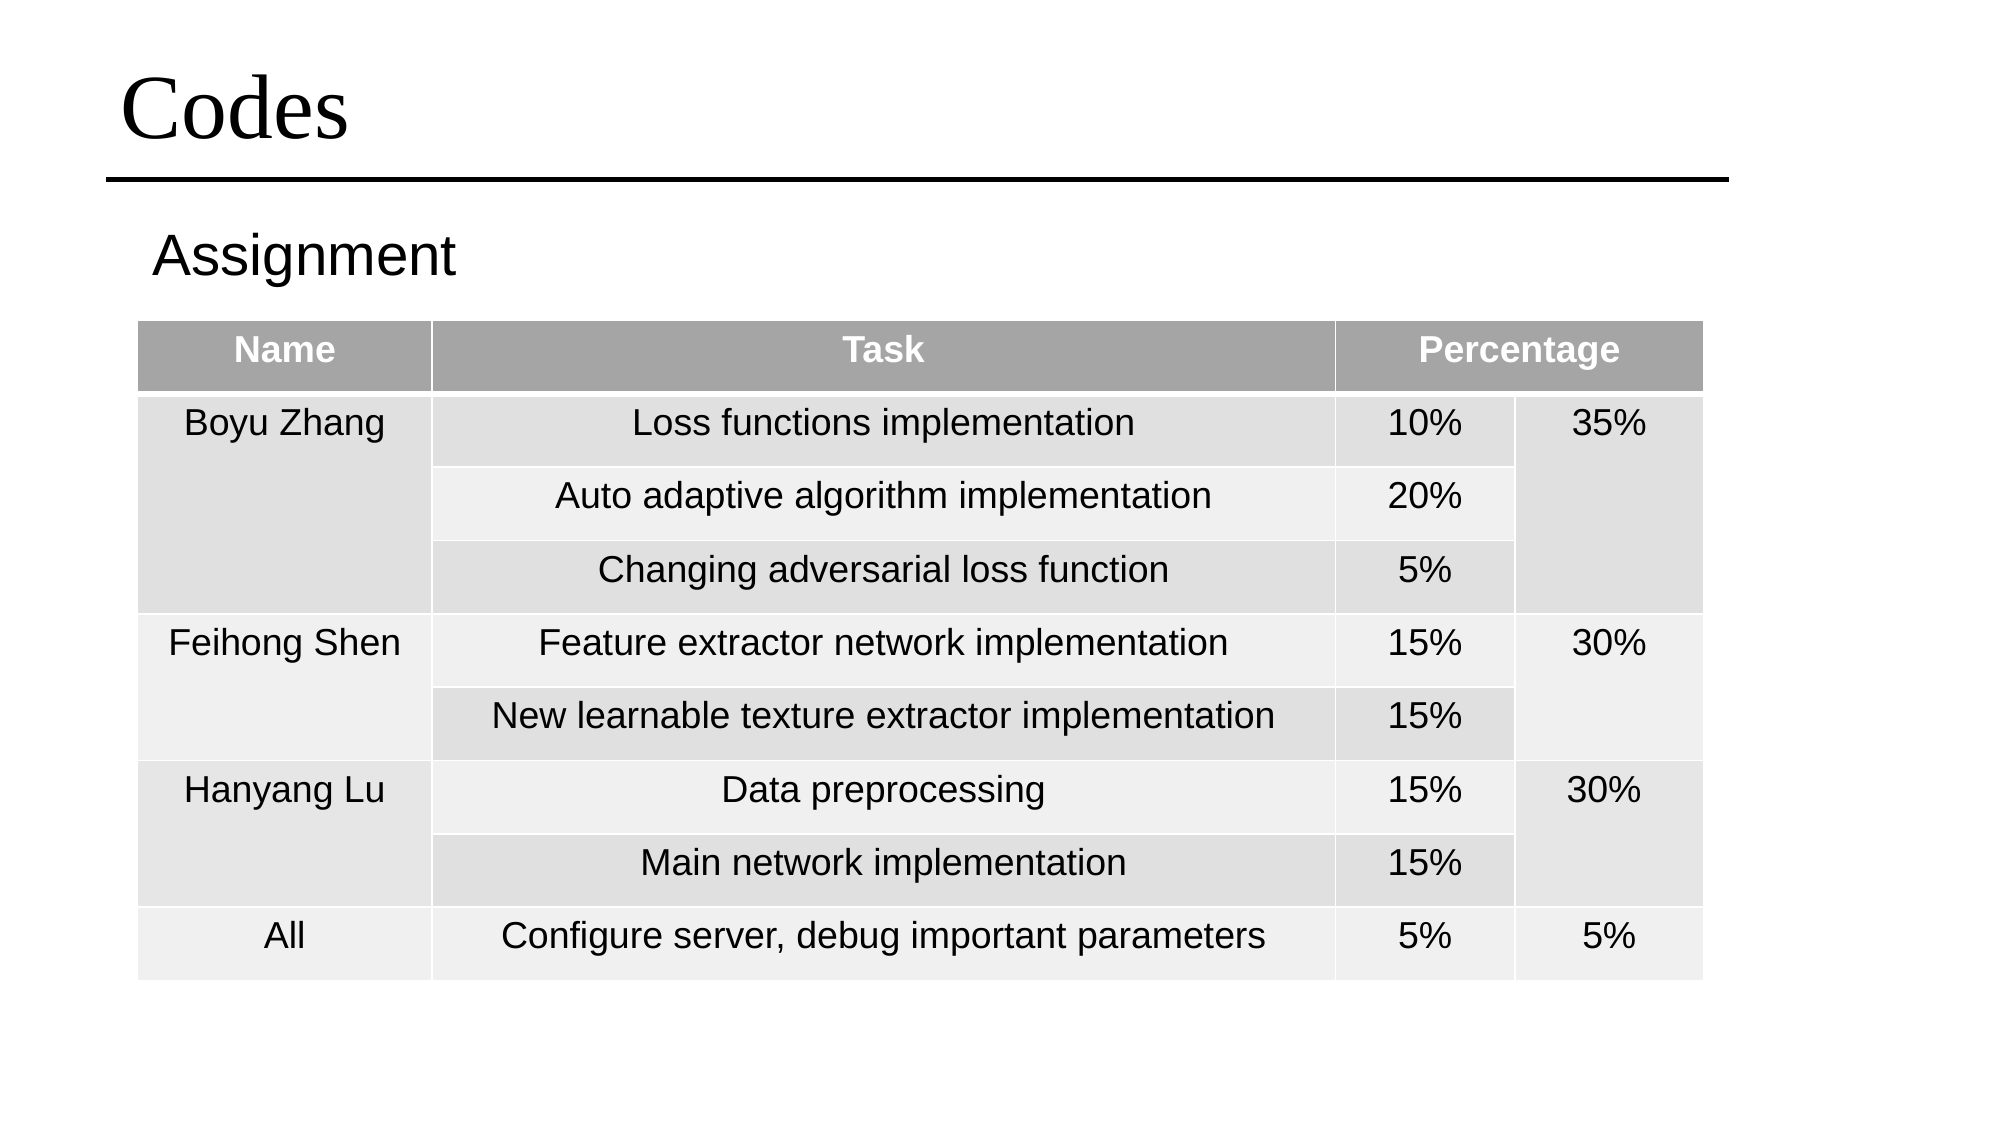

# Codes
Assignment
| Name | Task | Percentage |  |
| --- | --- | --- | --- |
| Boyu Zhang | Loss functions implementation | 10% | 35% |
|  | Auto adaptive algorithm implementation | 20% |  |
|  | Changing adversarial loss function | 5% |  |
| Feihong Shen | Feature extractor network implementation | 15% | 30% |
|  | New learnable texture extractor implementation | 15% |  |
| Hanyang Lu | Data preprocessing | 15% | 30% |
|  | Main network implementation | 15% |  |
| All | Configure server, debug important parameters | 5% | 5% |